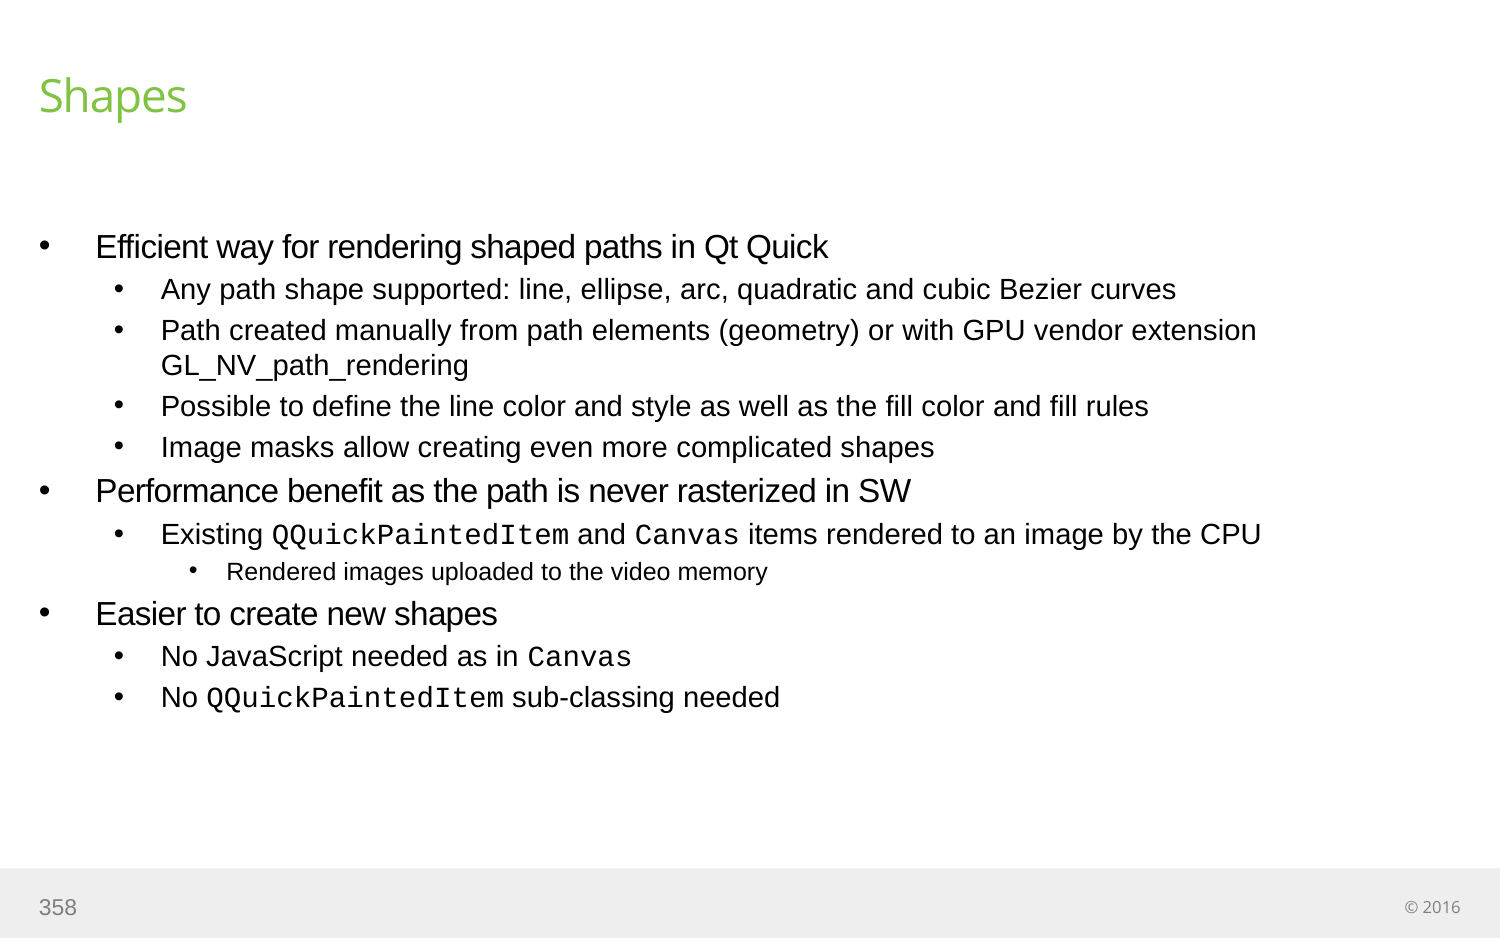

# Shapes
Efficient way for rendering shaped paths in Qt Quick
Any path shape supported: line, ellipse, arc, quadratic and cubic Bezier curves
Path created manually from path elements (geometry) or with GPU vendor extension GL_NV_path_rendering
Possible to define the line color and style as well as the fill color and fill rules
Image masks allow creating even more complicated shapes
Performance benefit as the path is never rasterized in SW
Existing QQuickPaintedItem and Canvas items rendered to an image by the CPU
Rendered images uploaded to the video memory
Easier to create new shapes
No JavaScript needed as in Canvas
No QQuickPaintedItem sub-classing needed

358
© 2016